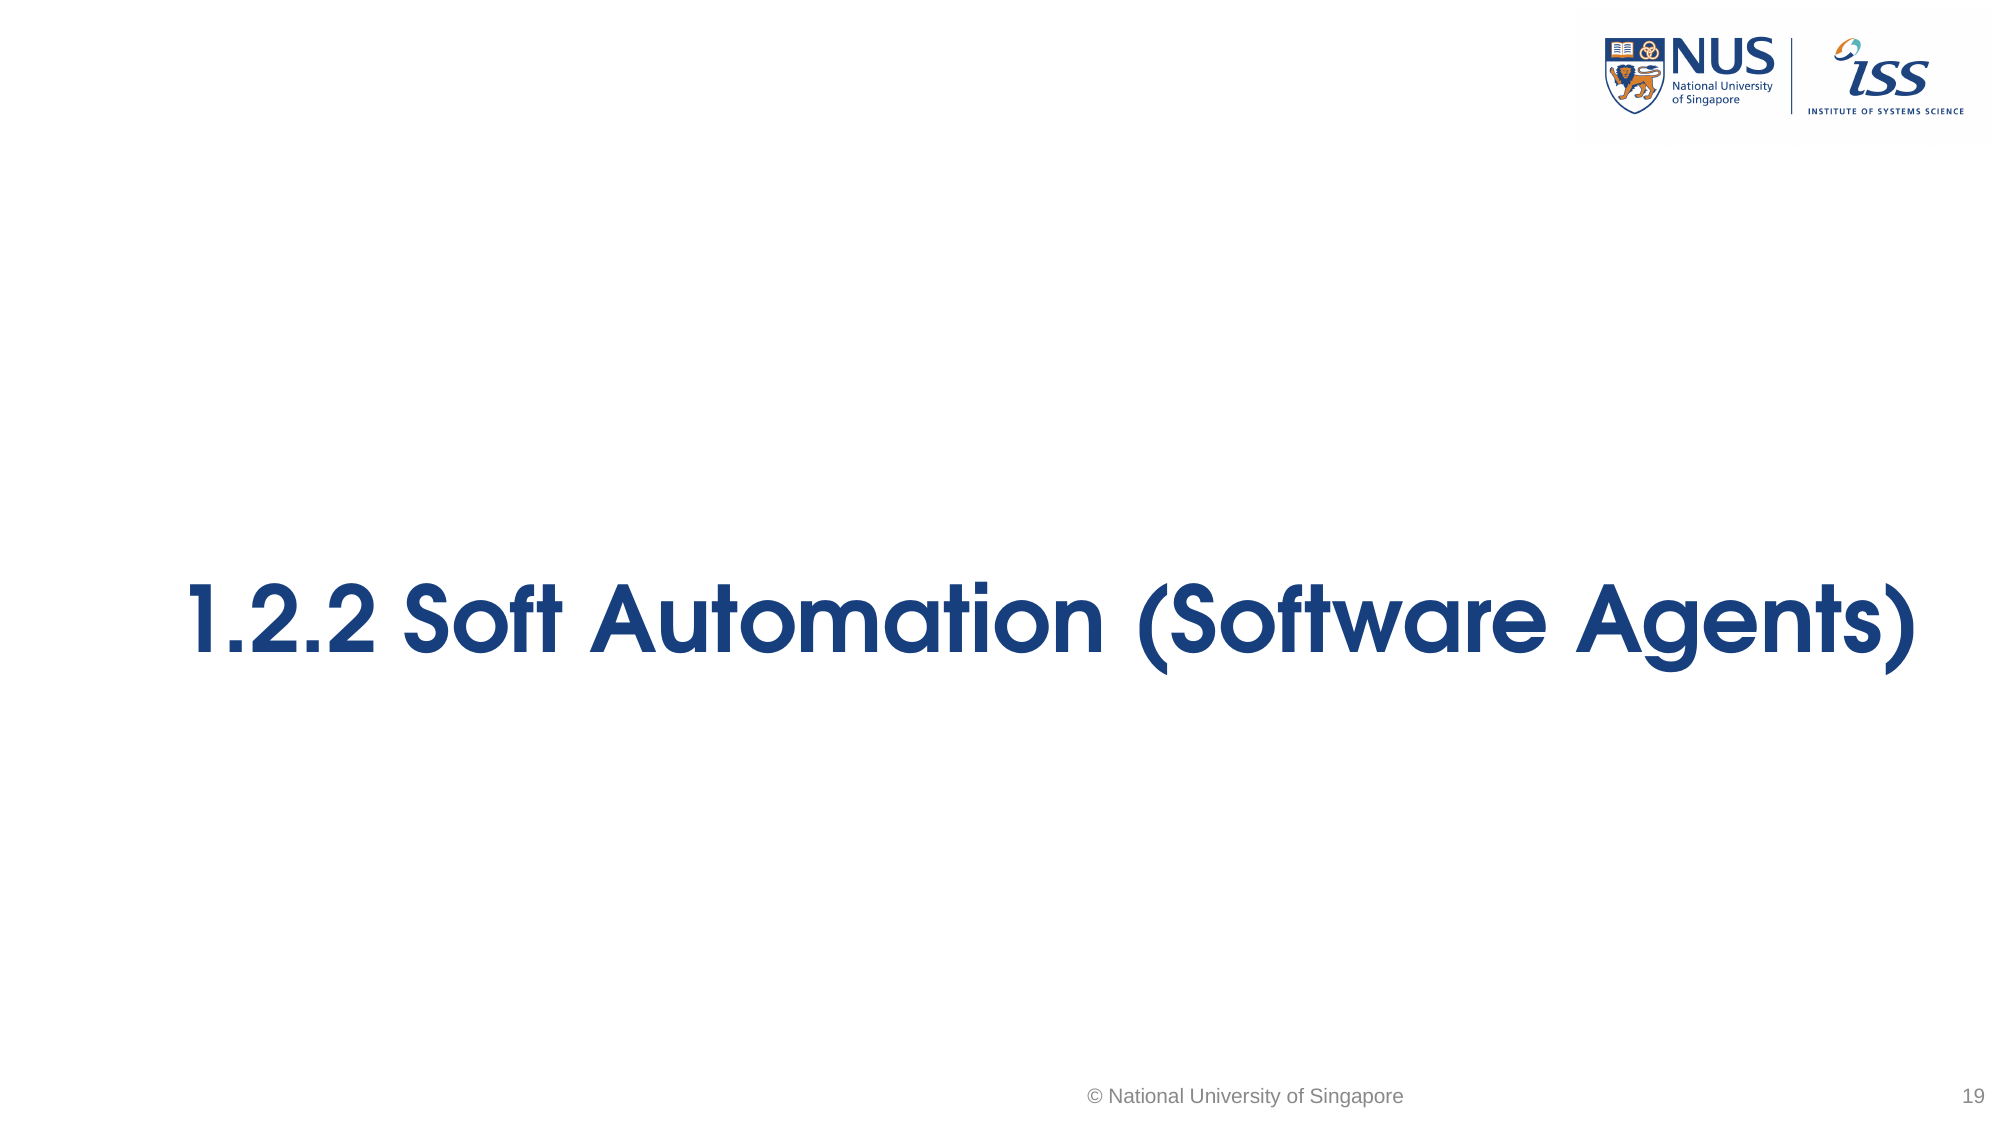

1.2.2 Soft Automation (Software Agents)
© National University of Singapore
19